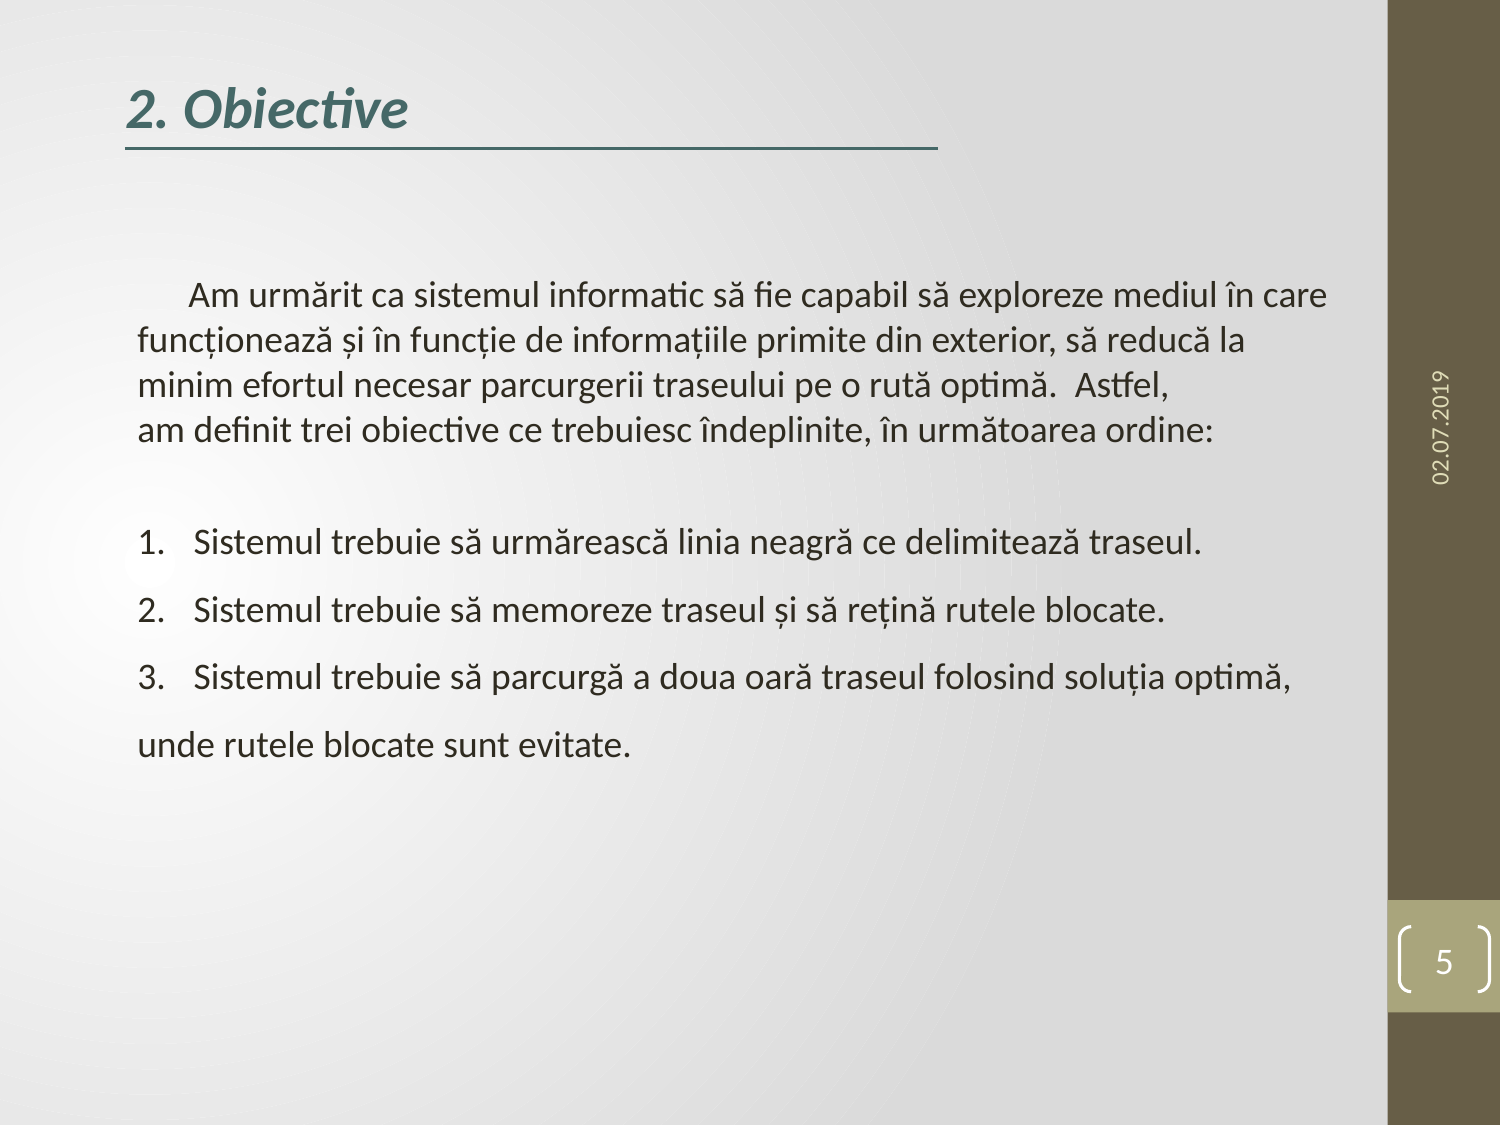

2. Obiective
      Am urmărit ca sistemul informatic să fie capabil să exploreze mediul în care
funcționează și în funcție de informațiile primite din exterior, să reducă la
minim efortul necesar parcurgerii traseului pe o rută optimă.  Astfel,
am definit trei obiective ce trebuiesc îndeplinite, în următoarea ordine:

Sistemul trebuie să urmărească linia neagră ce delimitează traseul.
Sistemul trebuie să memoreze traseul și să rețină rutele blocate.
Sistemul trebuie să parcurgă a doua oară traseul folosind soluția optimă,
unde rutele blocate sunt evitate.

02.07.2019
5